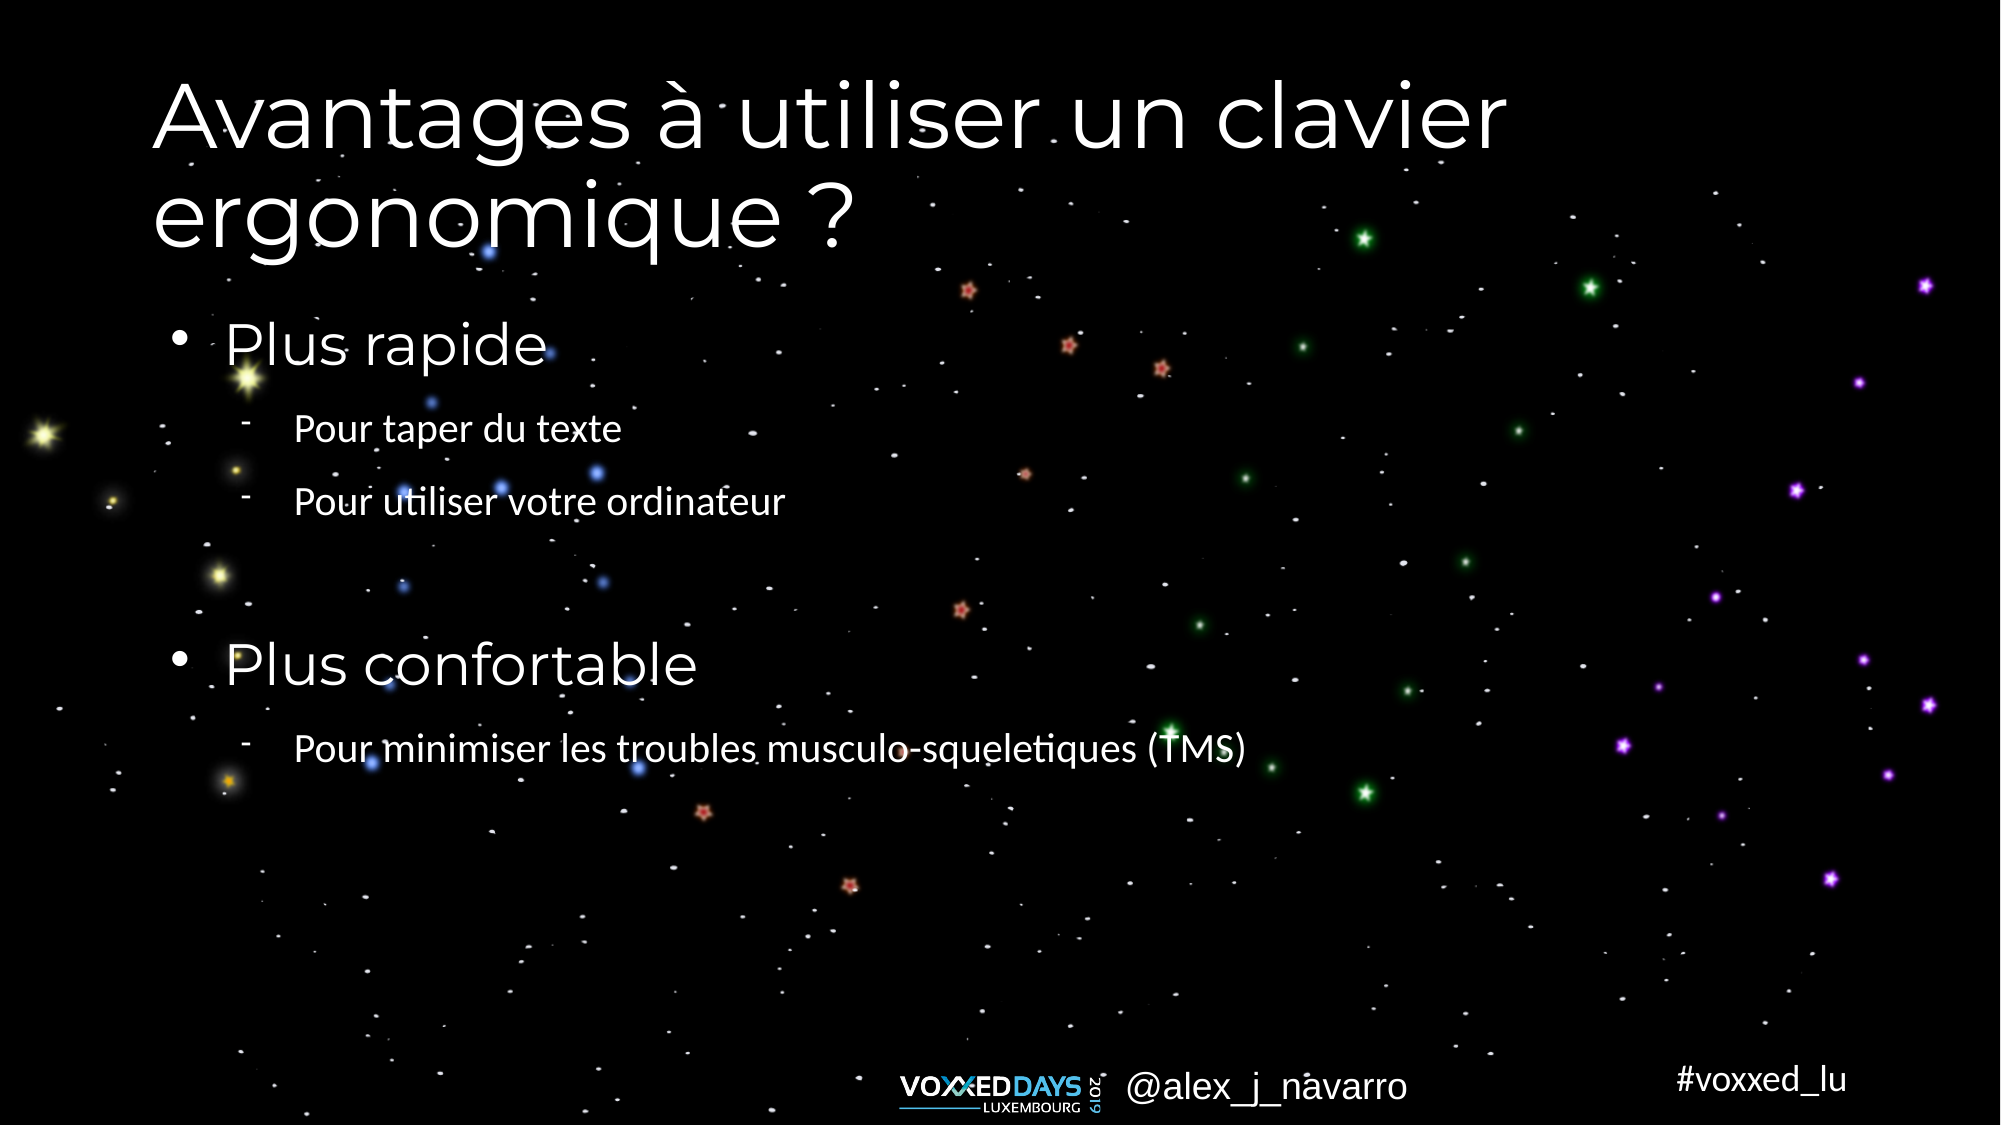

Avantages à utiliser un clavier ergonomique ?
Plus rapide
Pour taper du texte
Pour utiliser votre ordinateur

Plus confortable
Pour minimiser les troubles musculo-squeletiques (TMS)

@alex_j_navarro